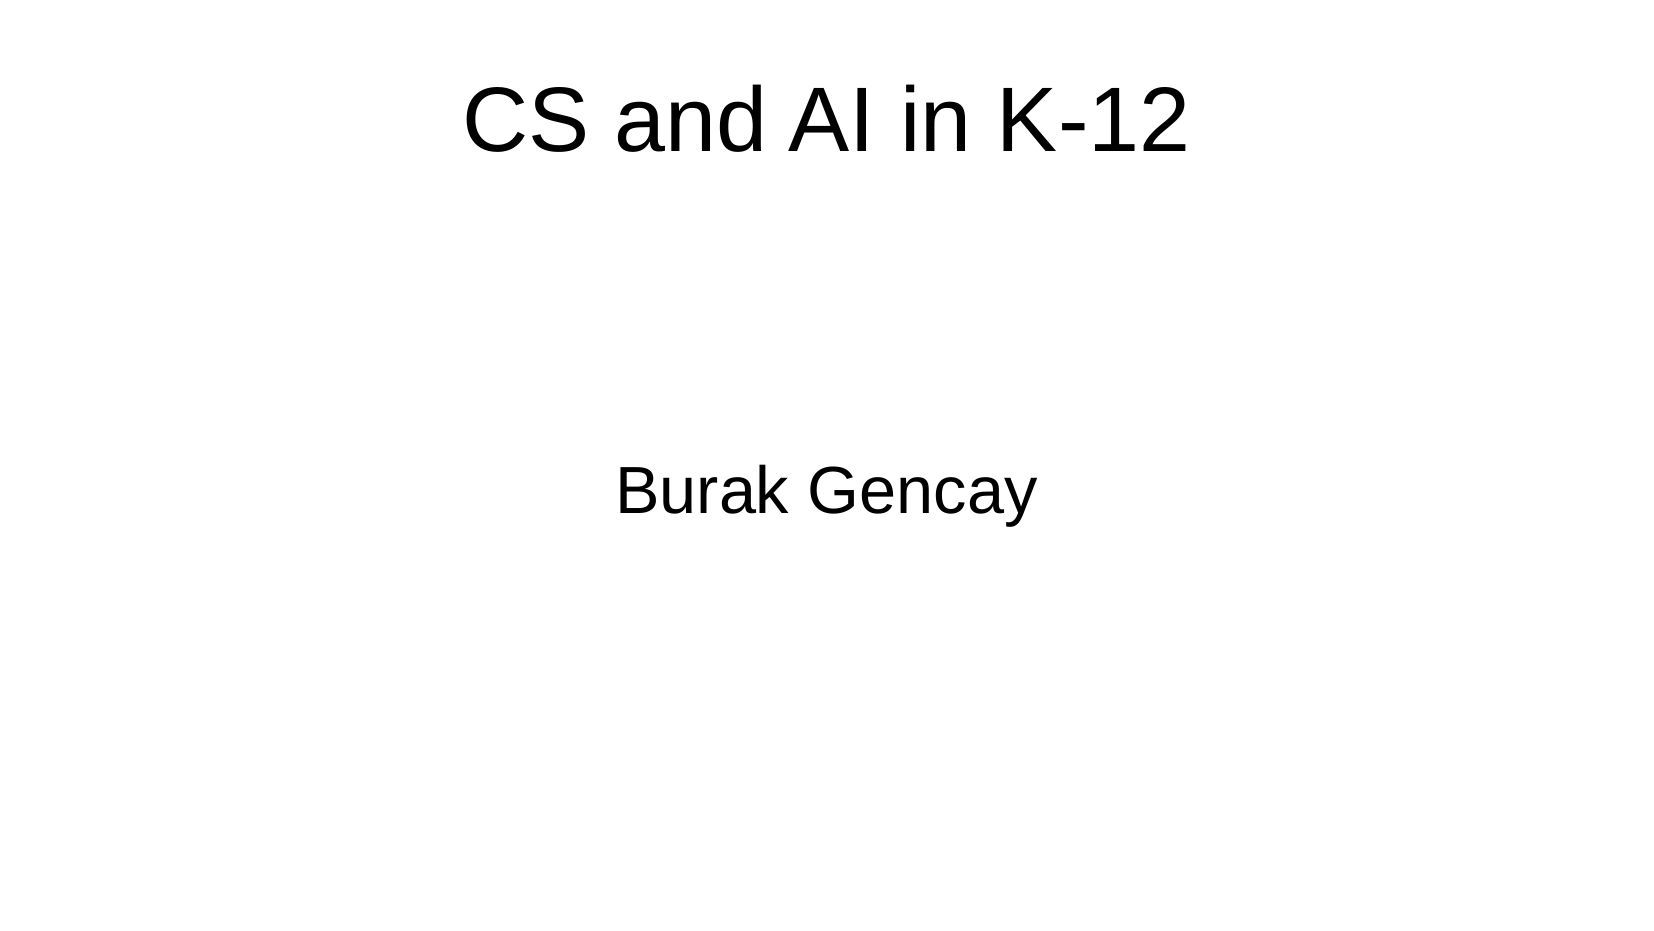

CS and AI in K-12
Burak Gencay